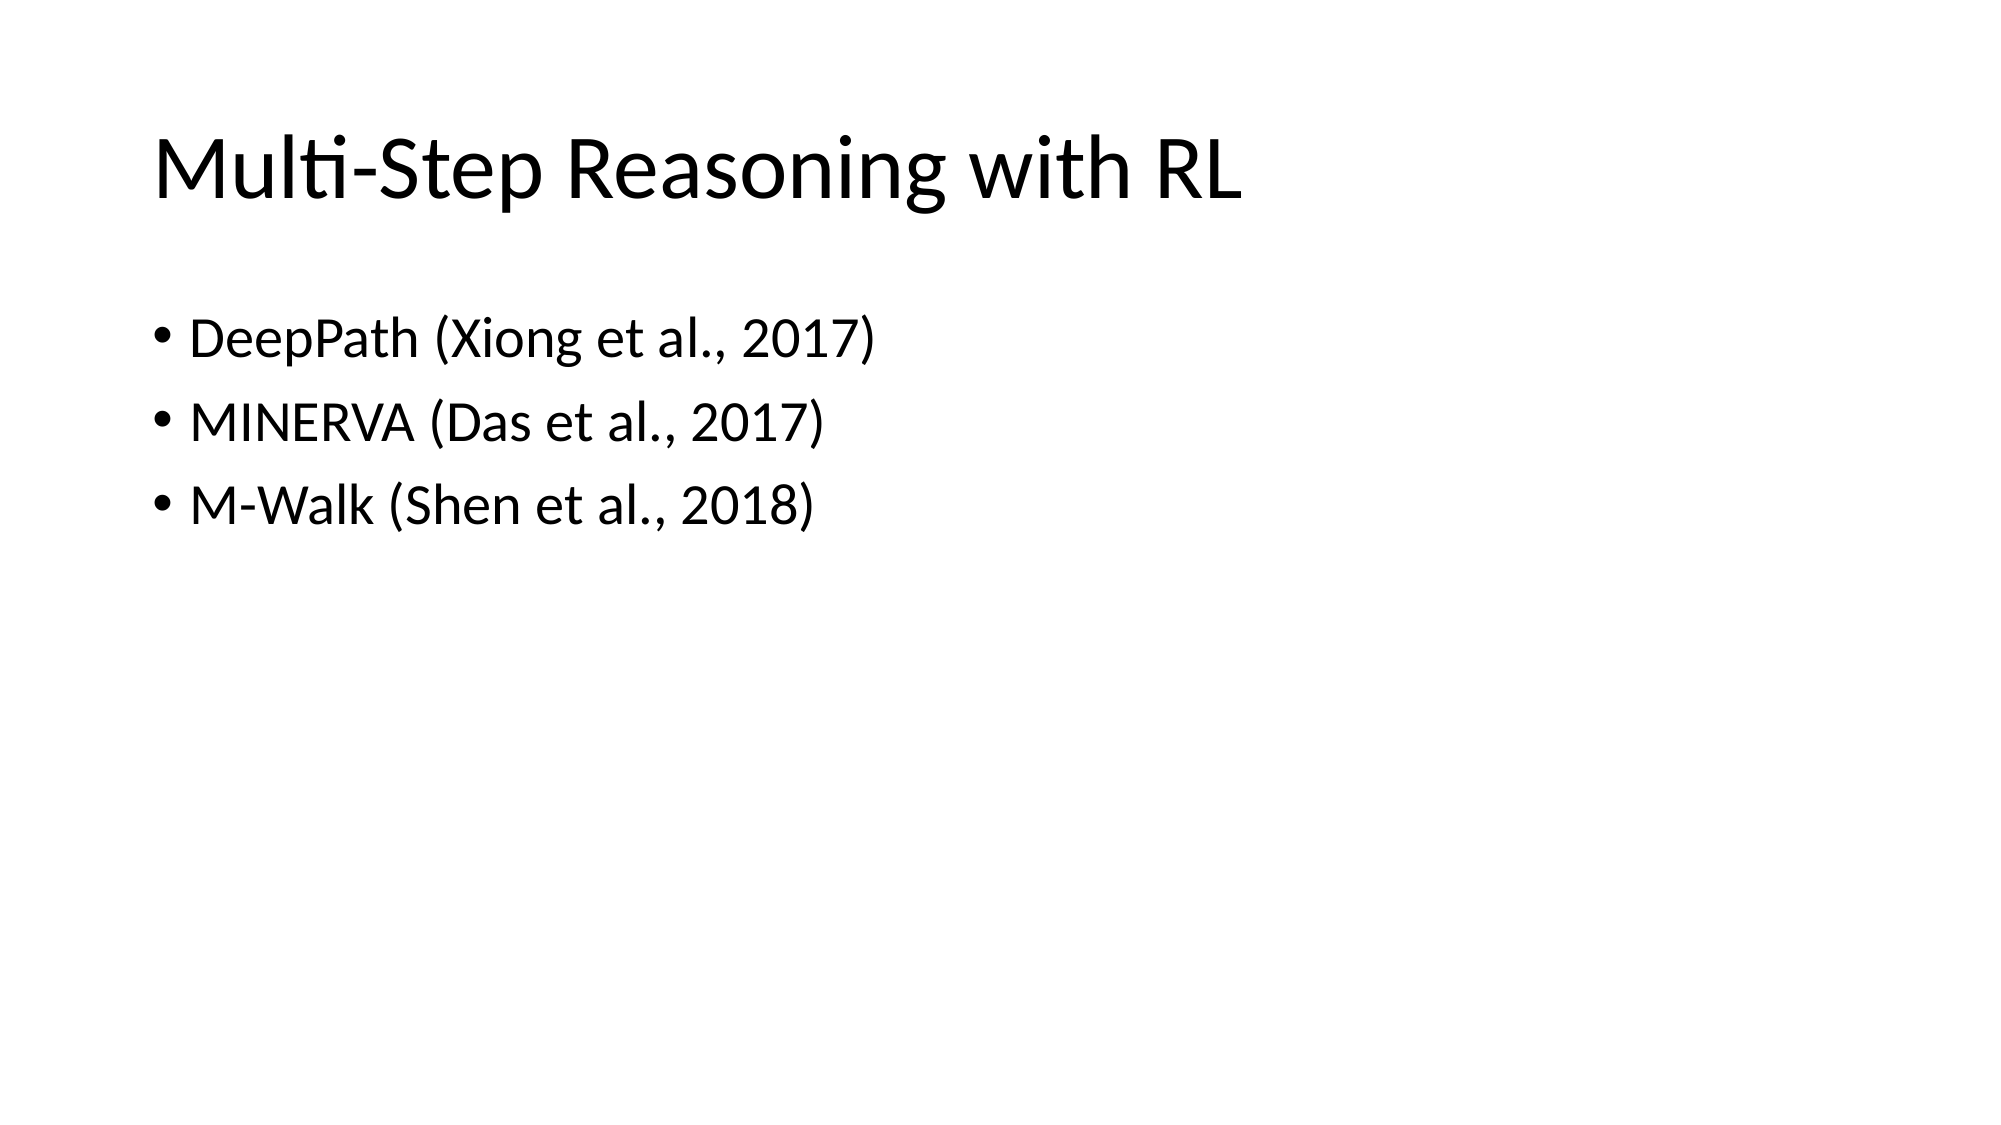

# Multi-Step Reasoning with RL
DeepPath (Xiong et al., 2017)
MINERVA (Das et al., 2017)
M-Walk (Shen et al., 2018)